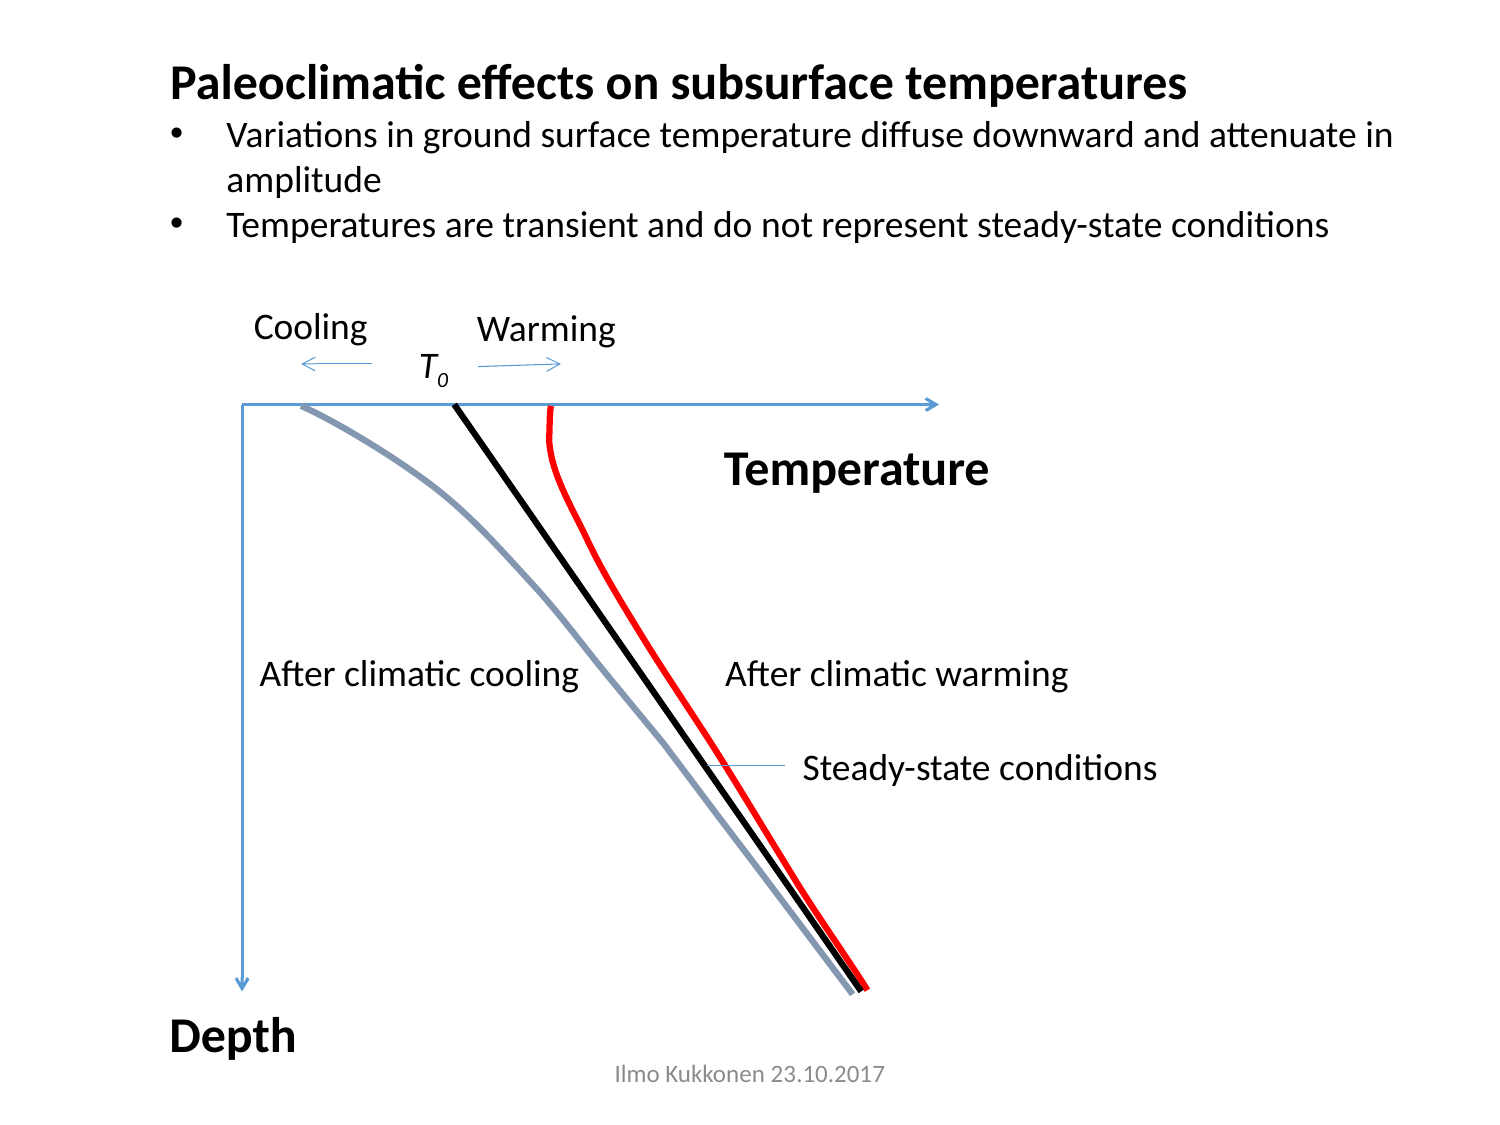

Paleoclimatic effects on subsurface temperatures
Variations in ground surface temperature diffuse downward and attenuate in amplitude
Temperatures are transient and do not represent steady-state conditions
Cooling
Warming
 T0

Temperature
After climatic cooling
After climatic warming
Steady-state conditions
Depth
Ilmo Kukkonen 23.10.2017